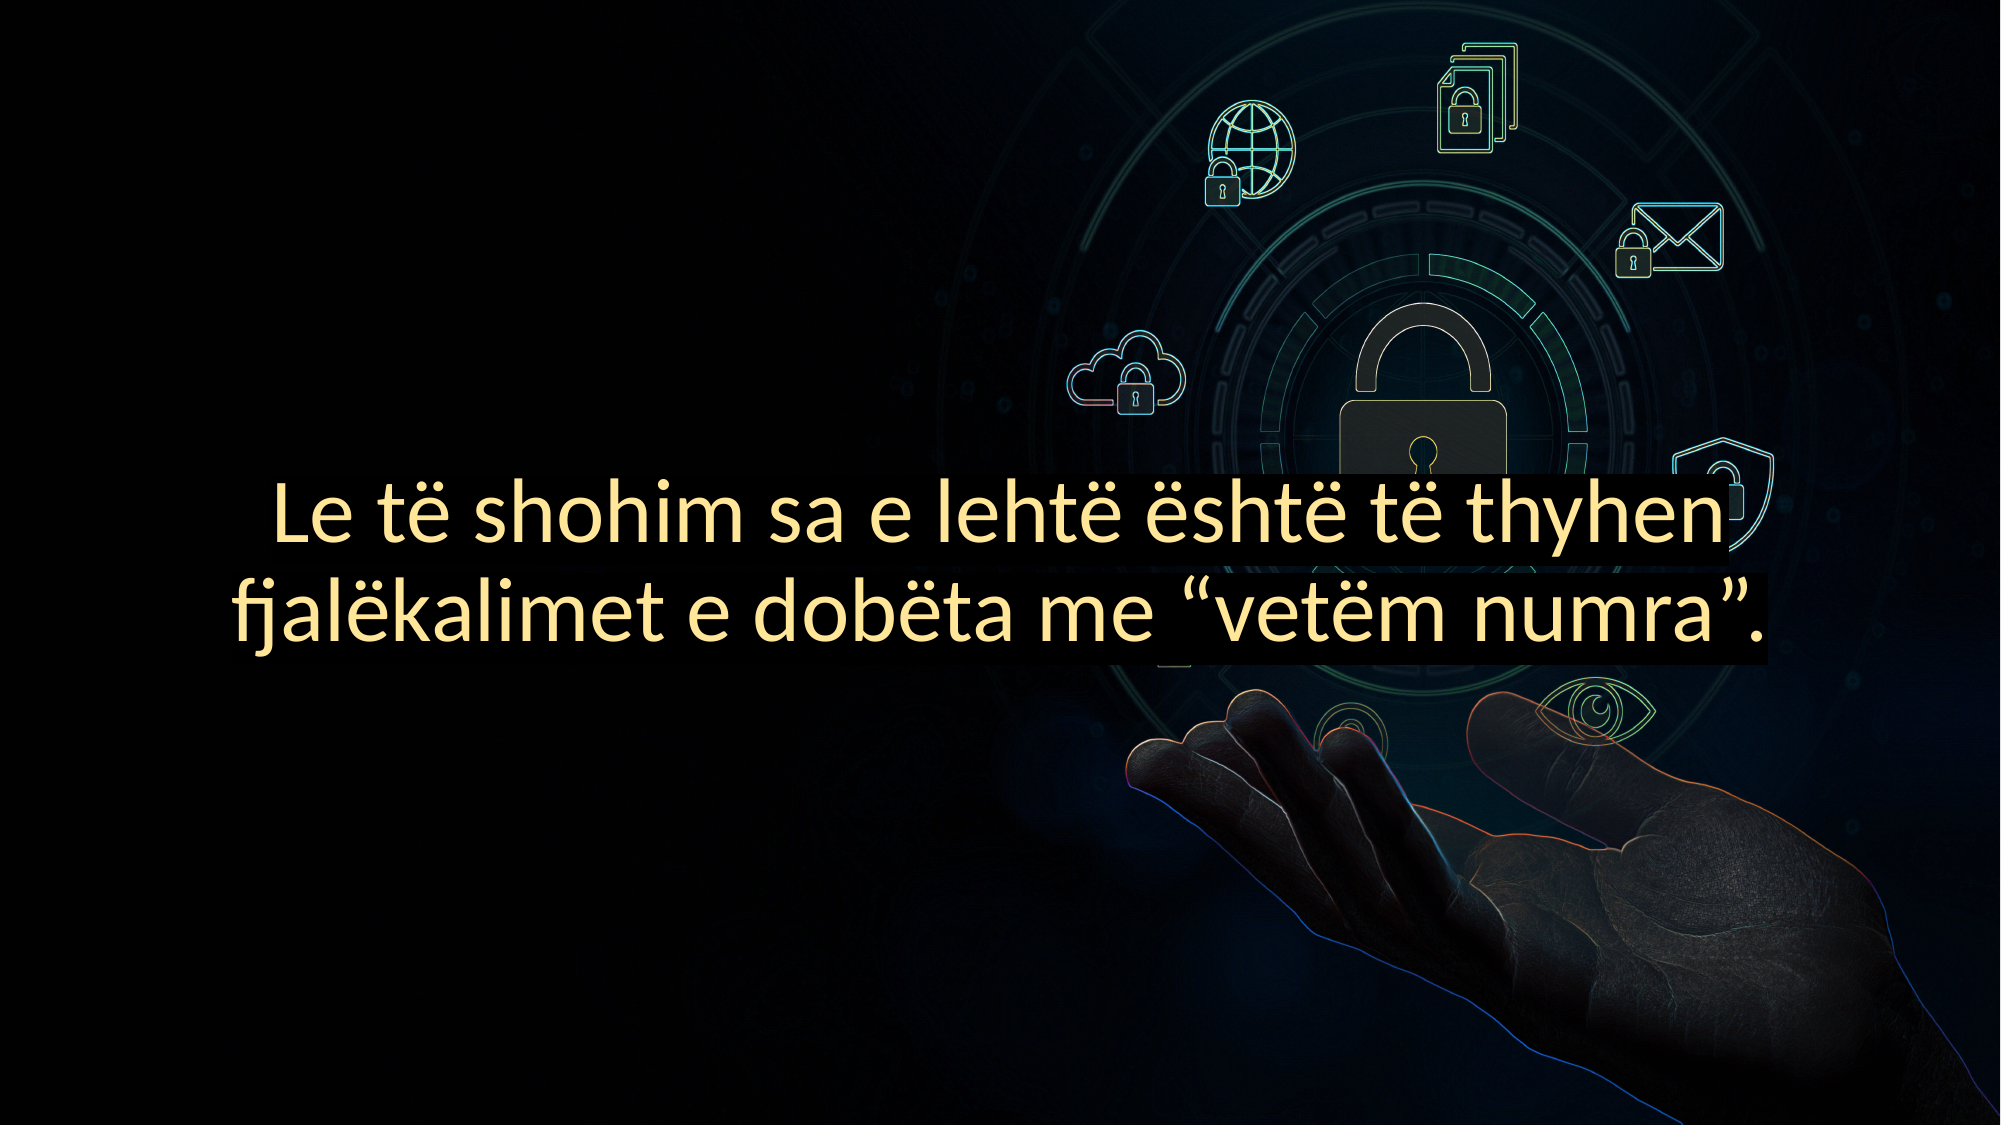

# Le të shohim sa e lehtë është të thyhen fjalëkalimet e dobëta me “vetëm numra”.